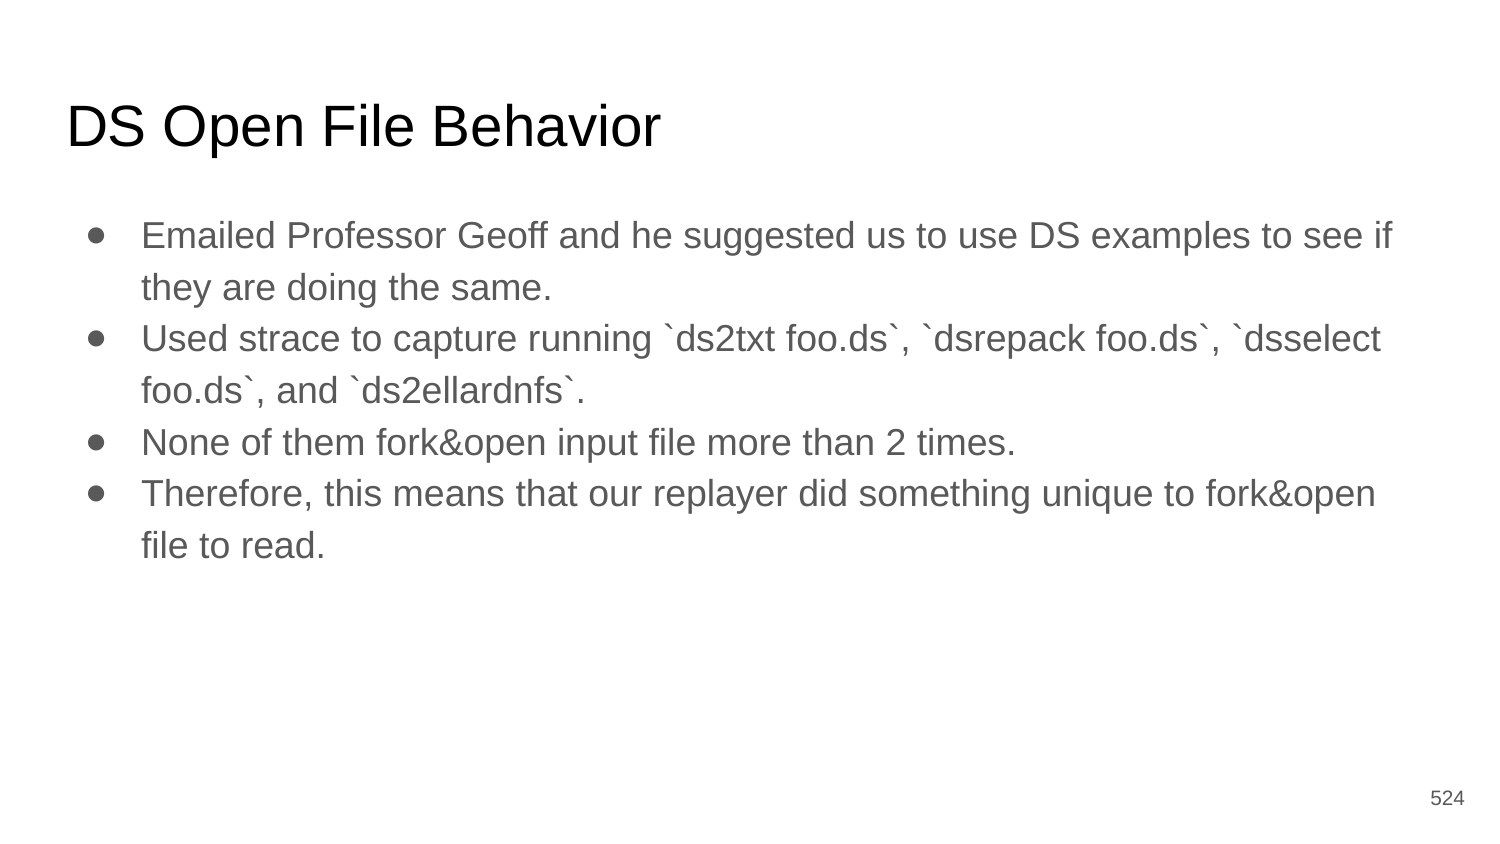

# DS Open File Behavior
Emailed Professor Geoff and he suggested us to use DS examples to see if they are doing the same.
Used strace to capture running `ds2txt foo.ds`, `dsrepack foo.ds`, `dsselect foo.ds`, and `ds2ellardnfs`.
None of them fork&open input file more than 2 times.
Therefore, this means that our replayer did something unique to fork&open file to read.
524